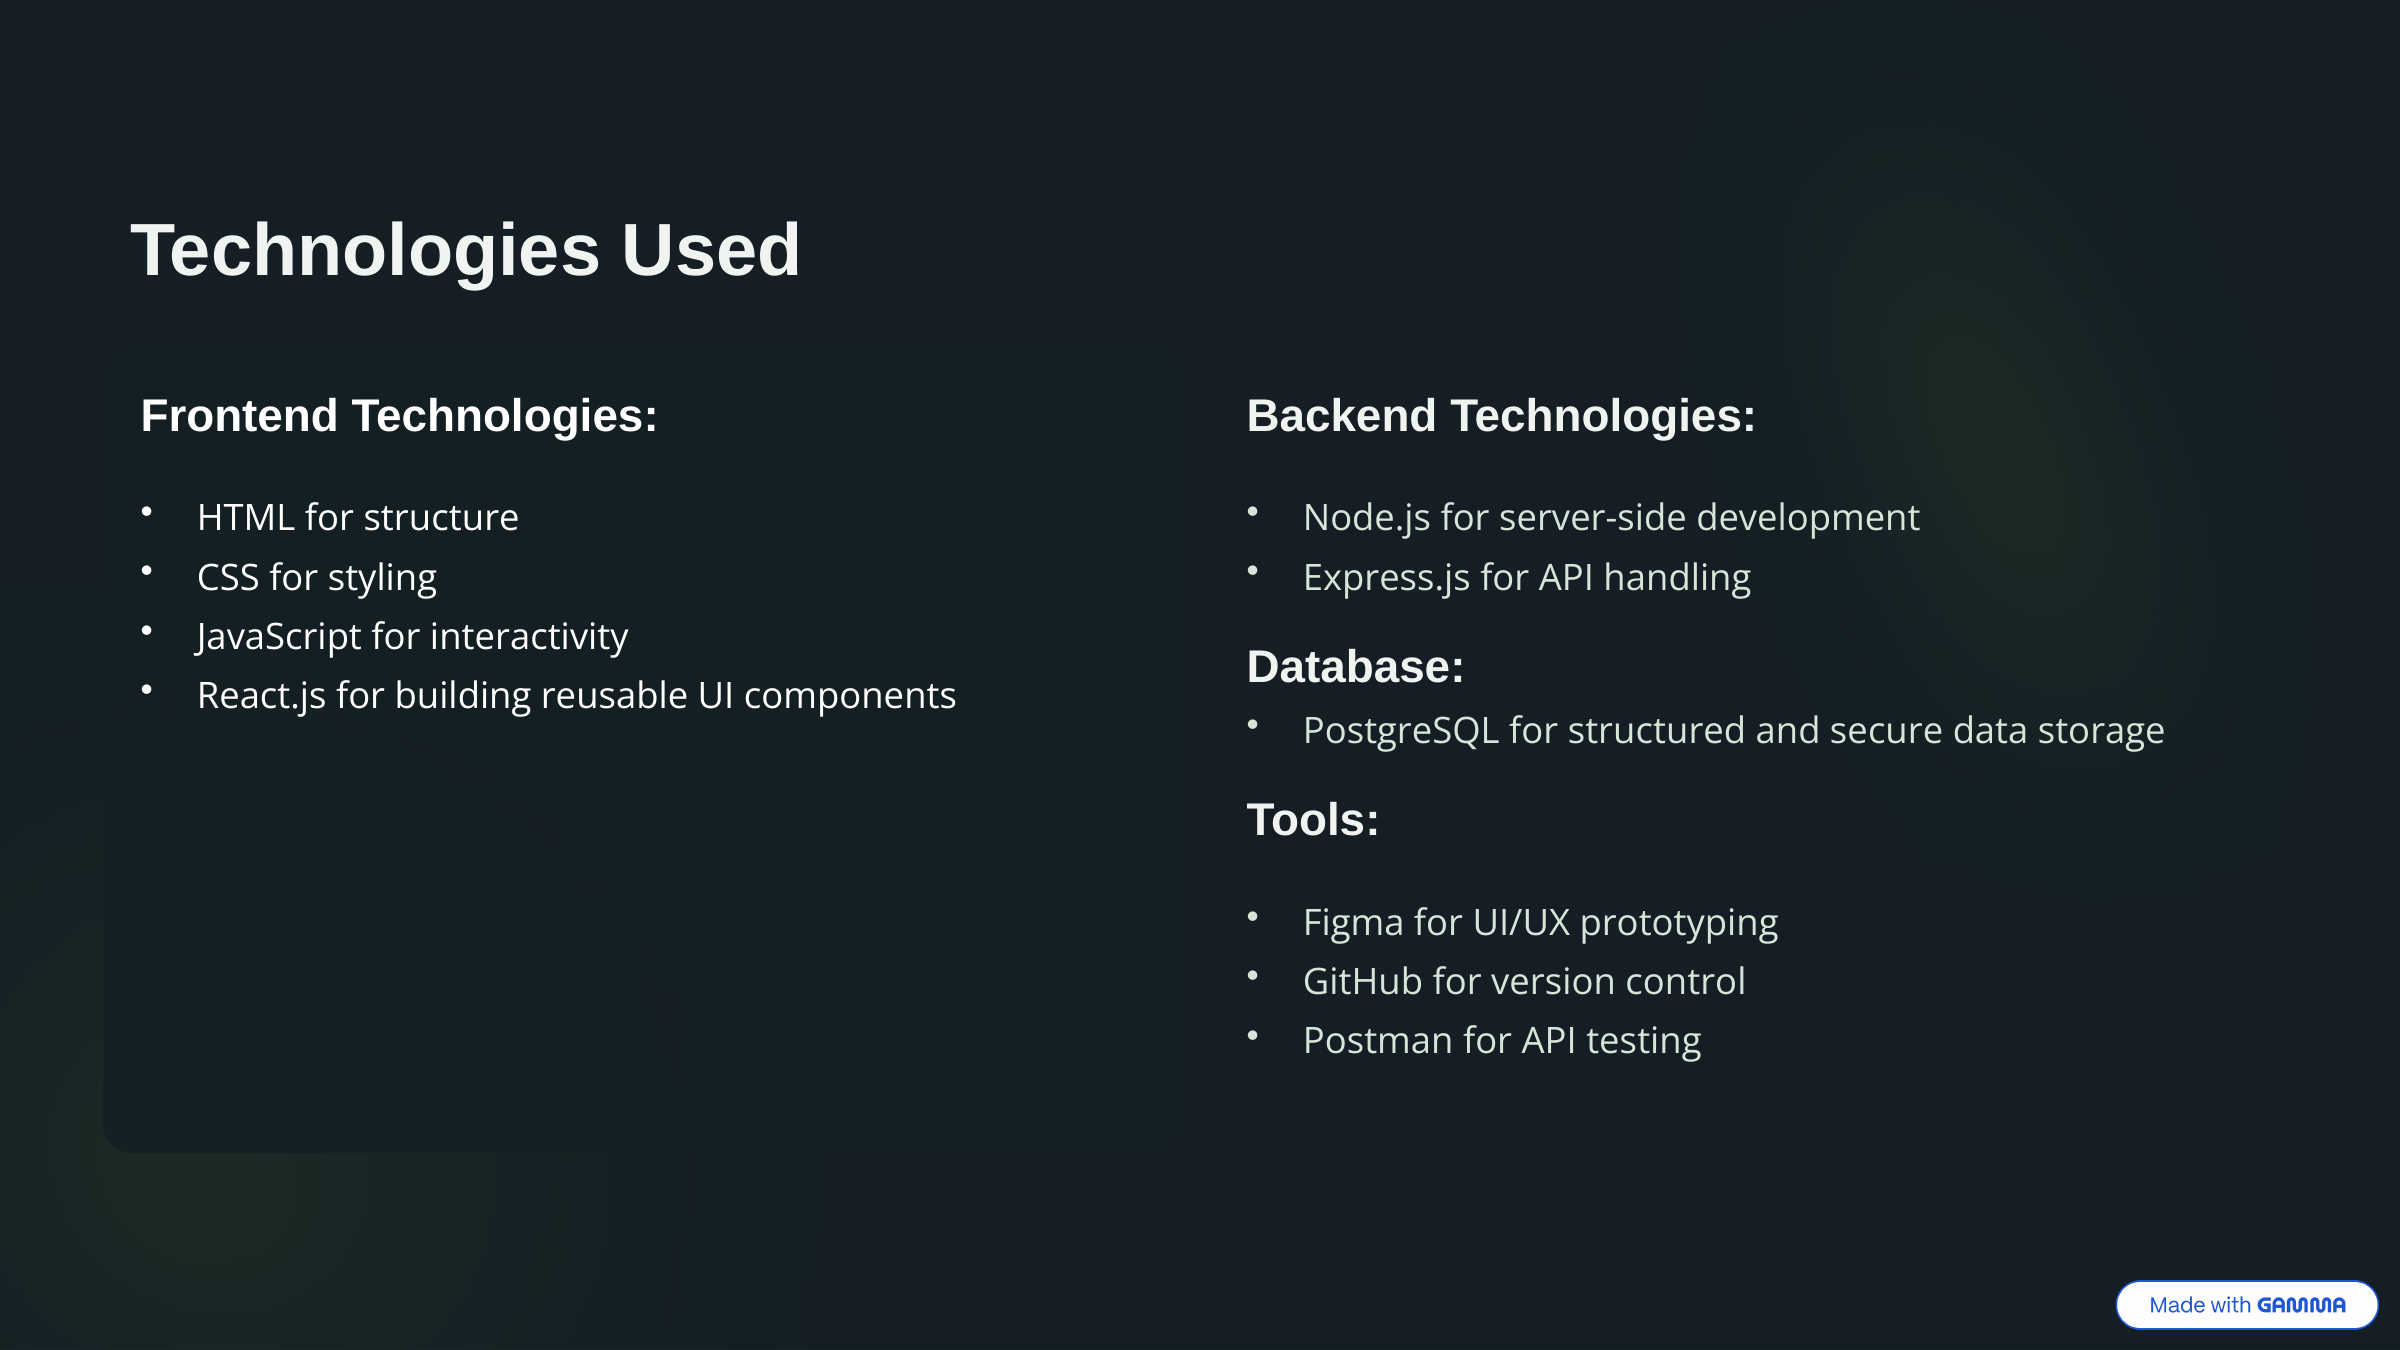

Technologies Used

Frontend Technologies:
Backend Technologies:
HTML for structure
CSS for styling
JavaScript for interactivity
React.js for building reusable UI components
Node.js for server-side development
Express.js for API handling
Database:
PostgreSQL for structured and secure data storage
Tools:
Figma for UI/UX prototyping
GitHub for version control
Postman for API testing